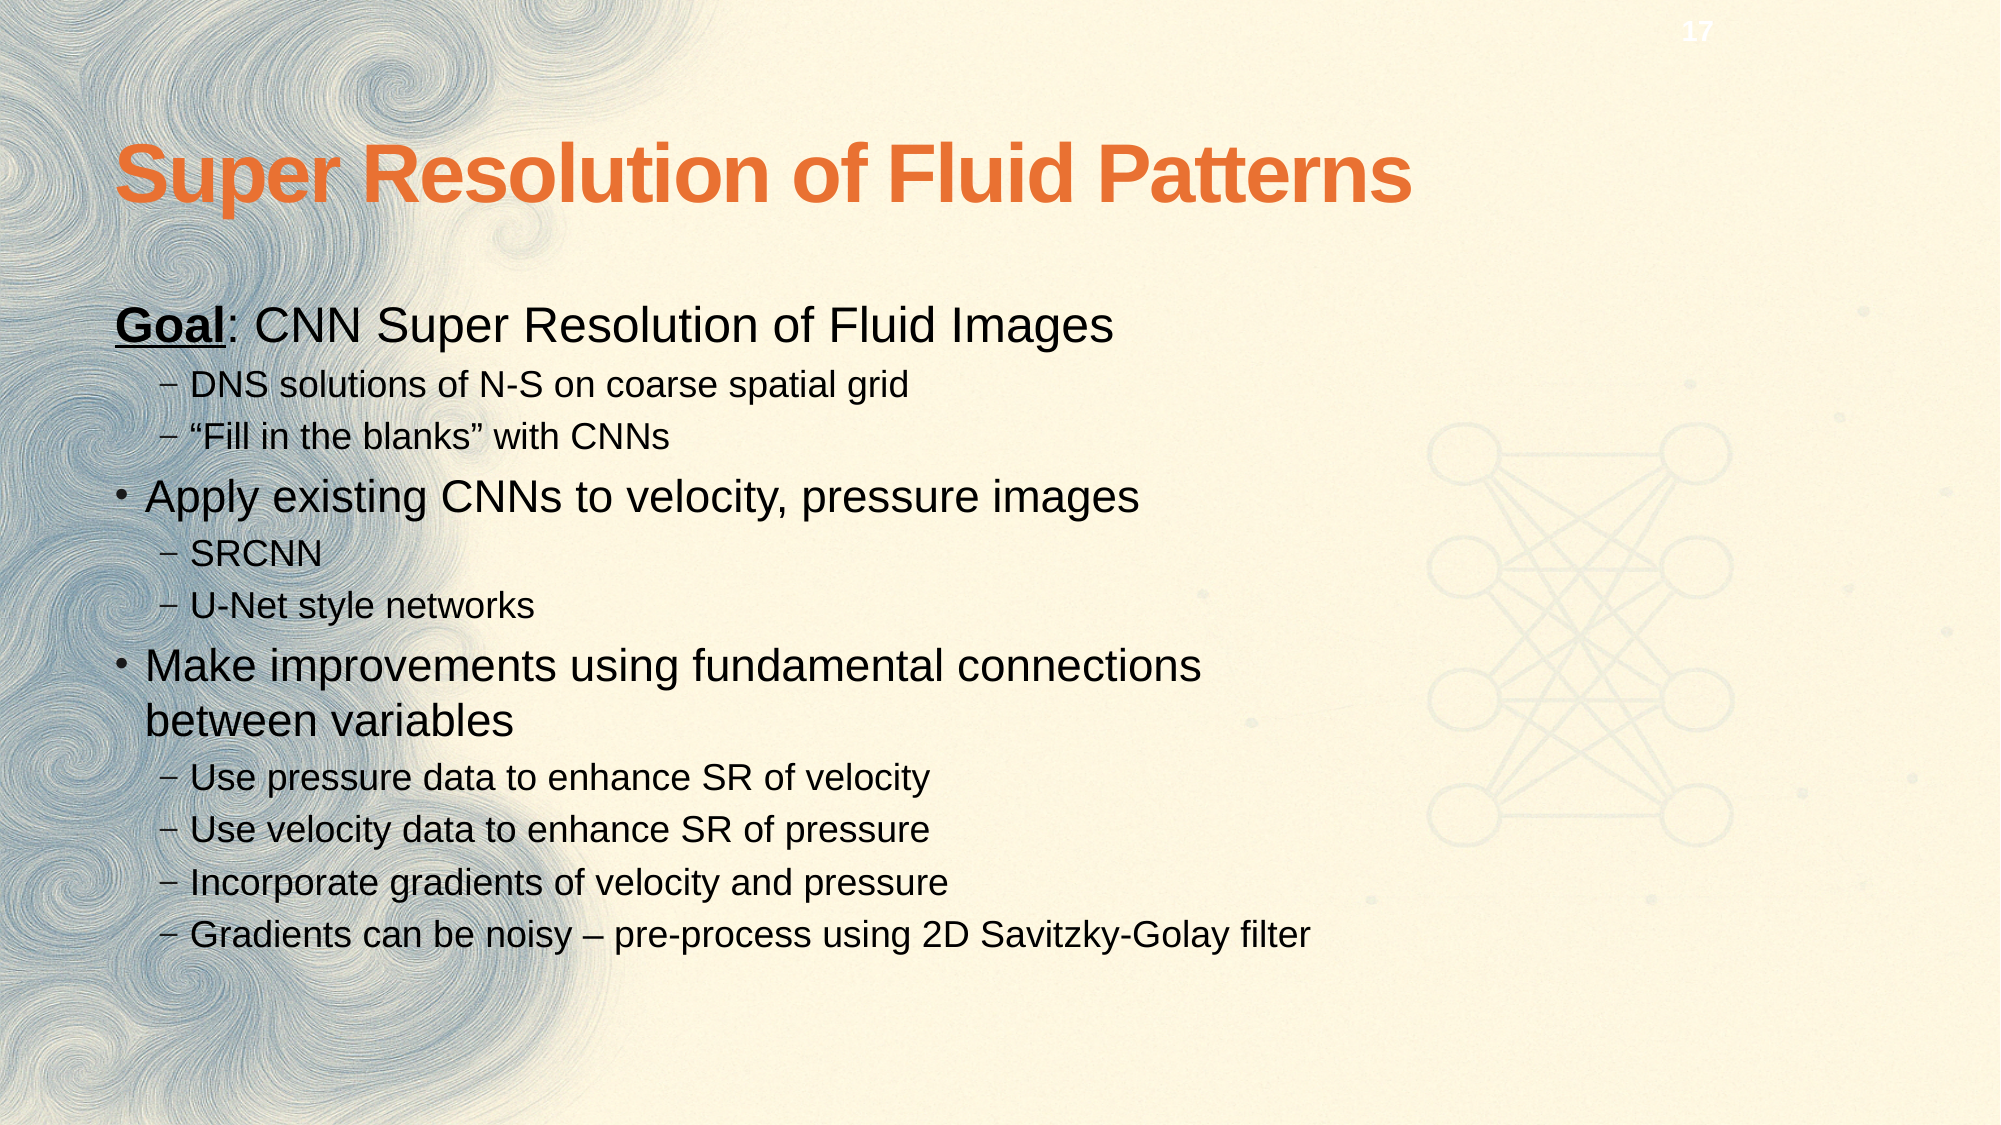

17
# Super Resolution of Fluid Patterns
Goal: CNN Super Resolution of Fluid Images
DNS solutions of N-S on coarse spatial grid
“Fill in the blanks” with CNNs
Apply existing CNNs to velocity, pressure images
SRCNN
U-Net style networks
Make improvements using fundamental connections between variables
Use pressure data to enhance SR of velocity
Use velocity data to enhance SR of pressure
Incorporate gradients of velocity and pressure
Gradients can be noisy – pre-process using 2D Savitzky-Golay filter